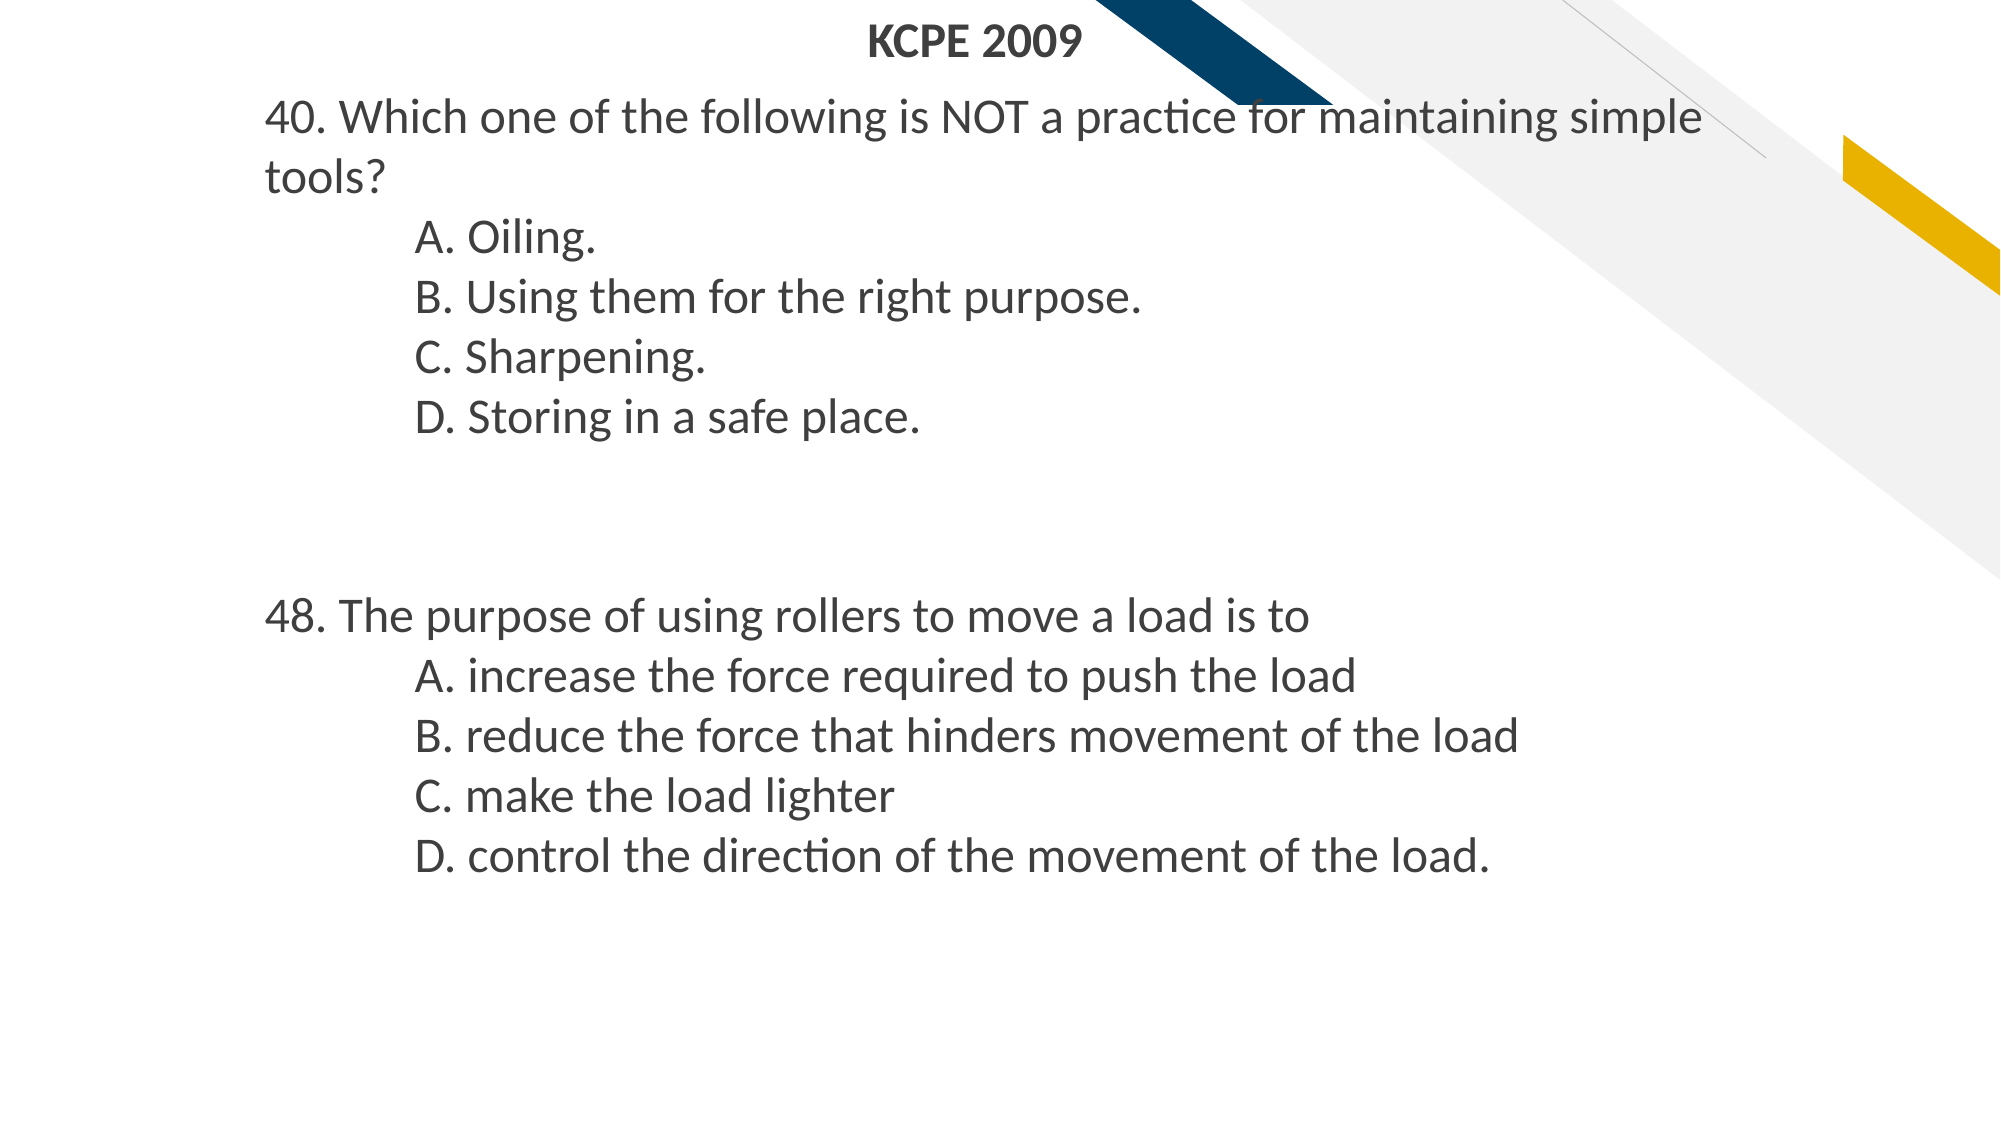

KCPE 2009
40. Which one of the following is NOT a practice for maintaining simple tools?
	A. Oiling.
	B. Using them for the right purpose.
	C. Sharpening.
	D. Storing in a safe place.
48. The purpose of using rollers to move a load is to
	A. increase the force required to push the load
	B. reduce the force that hinders movement of the load
	C. make the load lighter
	D. control the direction of the movement of the load.